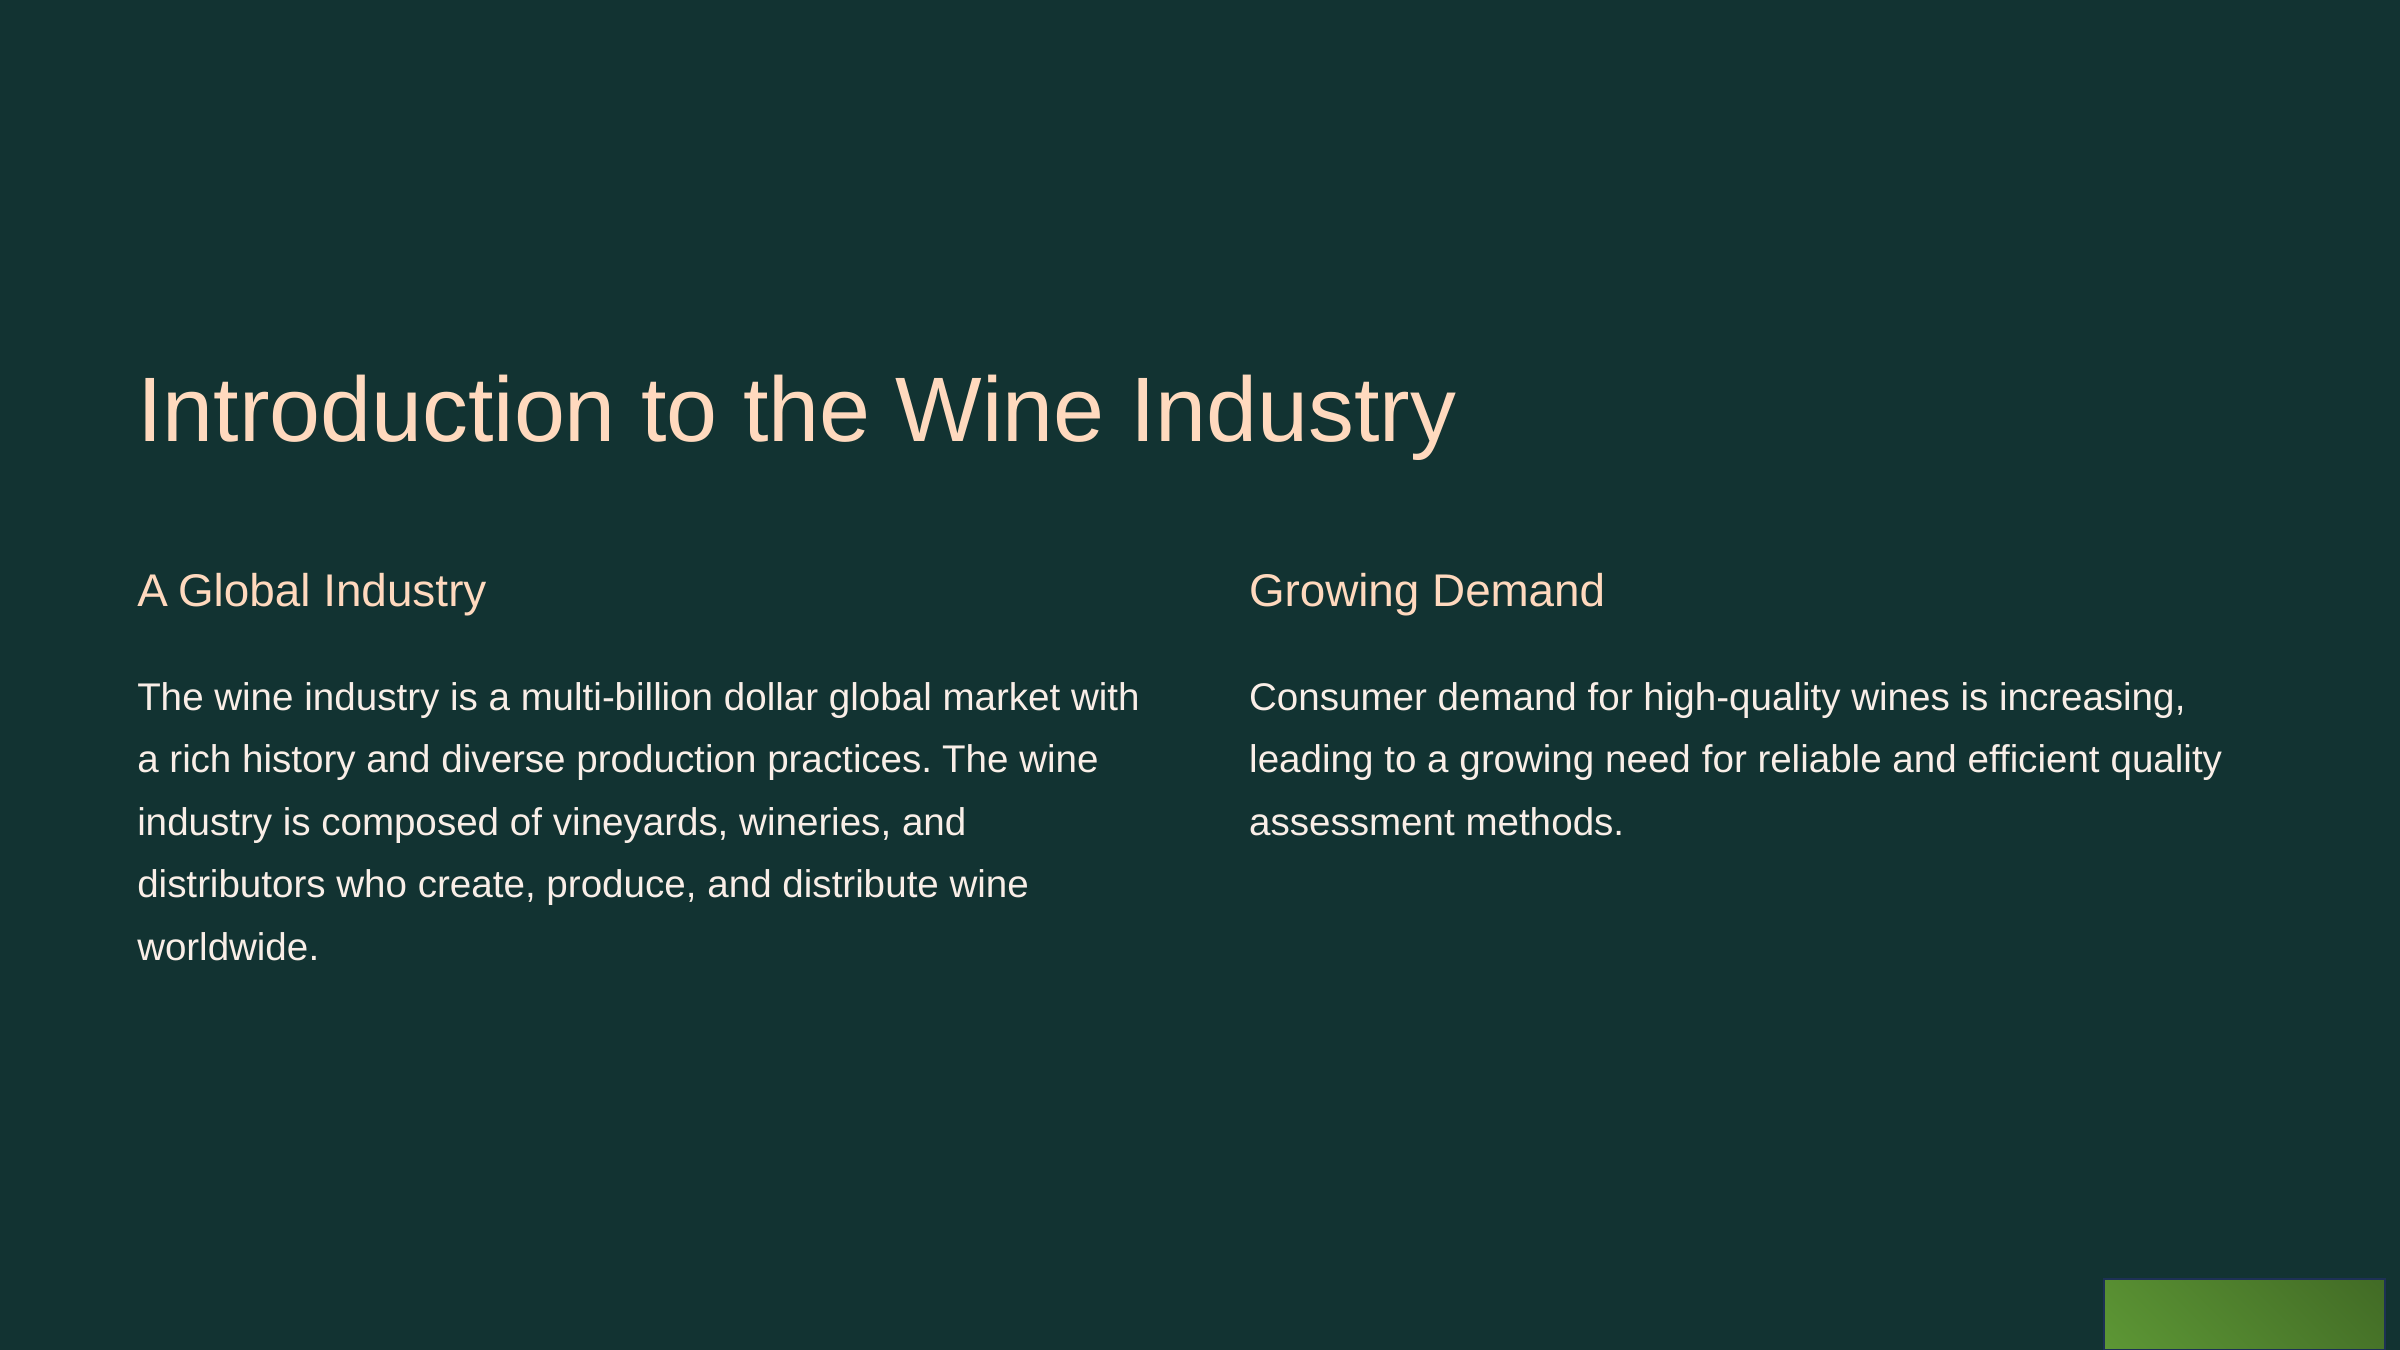

Introduction to the Wine Industry
A Global Industry
Growing Demand
The wine industry is a multi-billion dollar global market with a rich history and diverse production practices. The wine industry is composed of vineyards, wineries, and distributors who create, produce, and distribute wine worldwide.
Consumer demand for high-quality wines is increasing, leading to a growing need for reliable and efficient quality assessment methods.